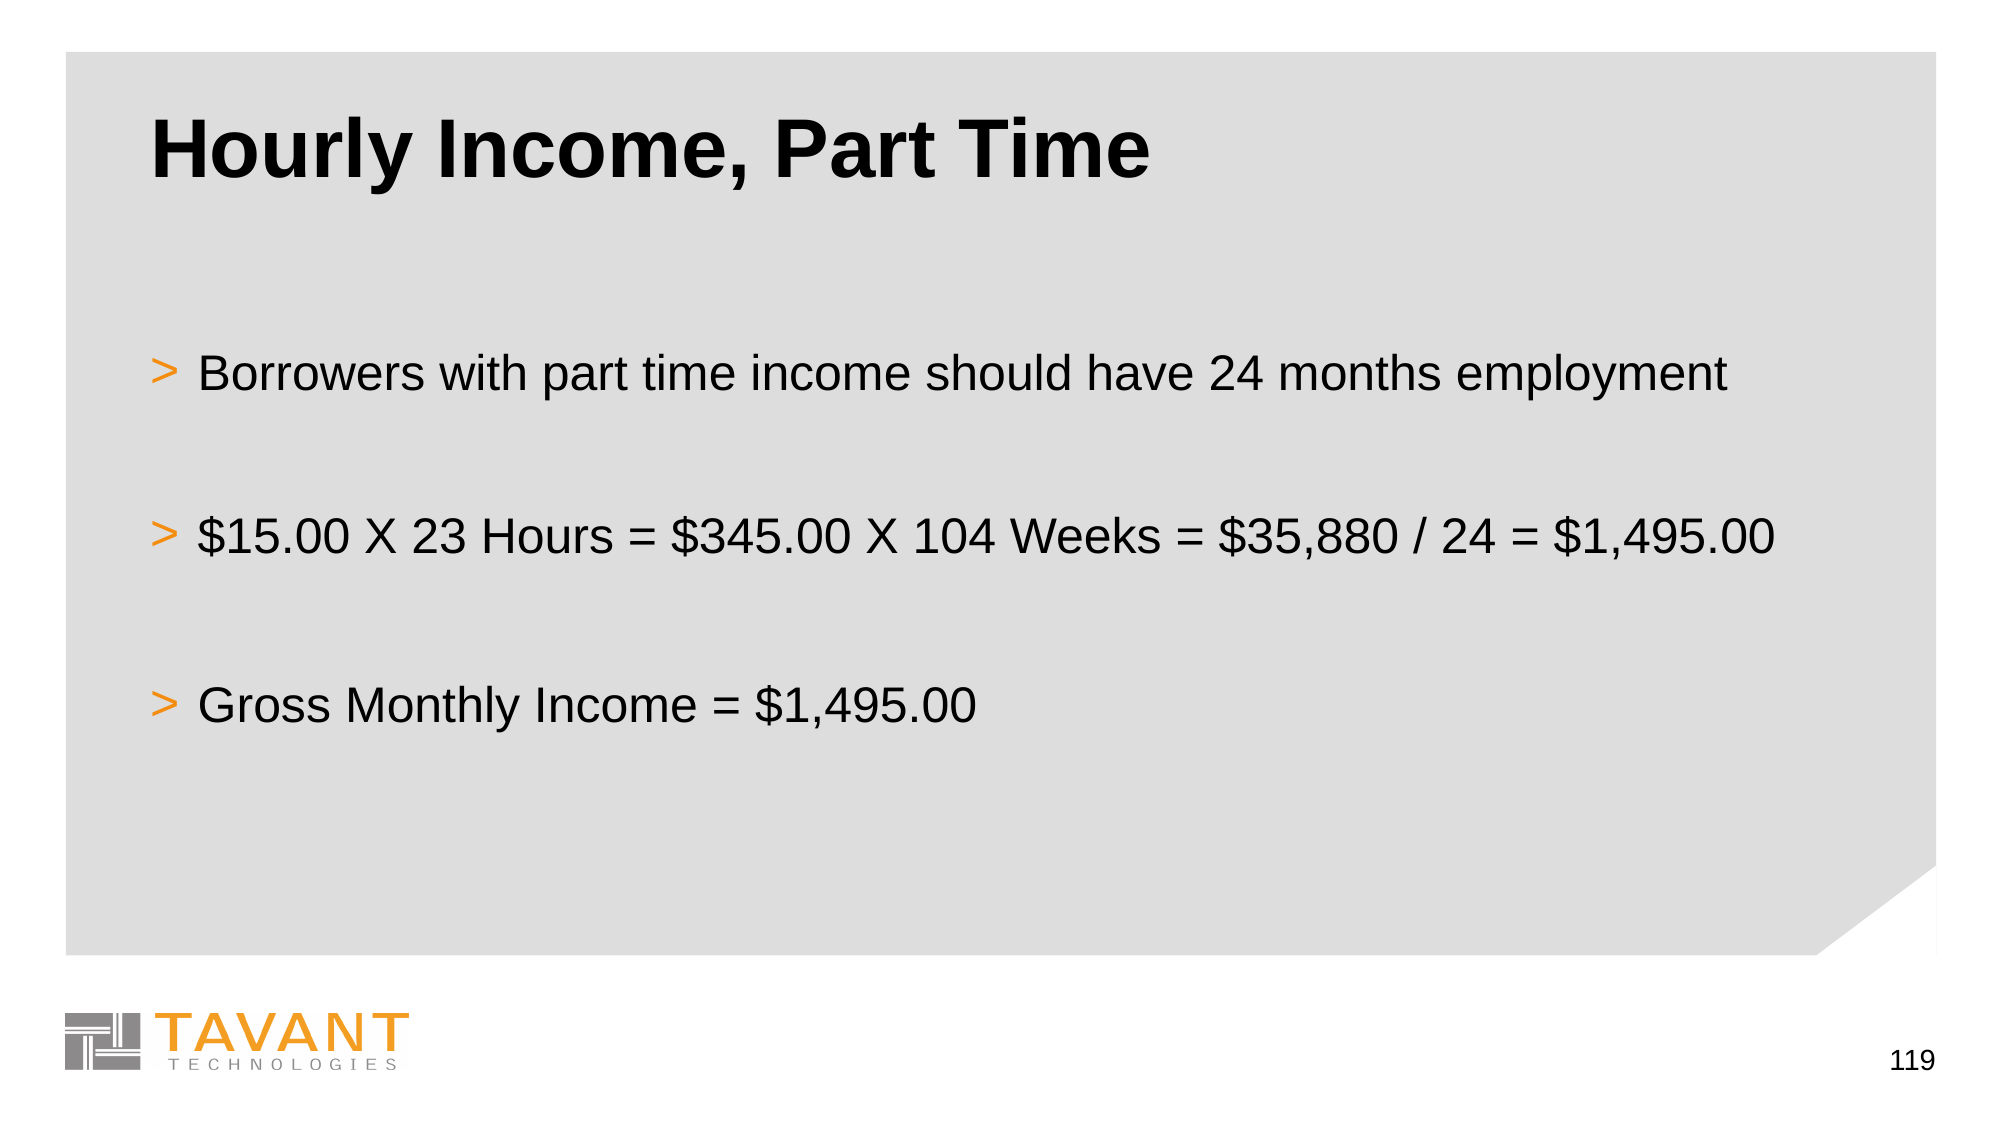

# Hourly Income, Part Time

Borrowers with part time income should have 24 months employment

$15.00 X 23 Hours = $345.00 X 104 Weeks = $35,880 / 24 = $1,495.00

Gross Monthly Income = $1,495.00

119